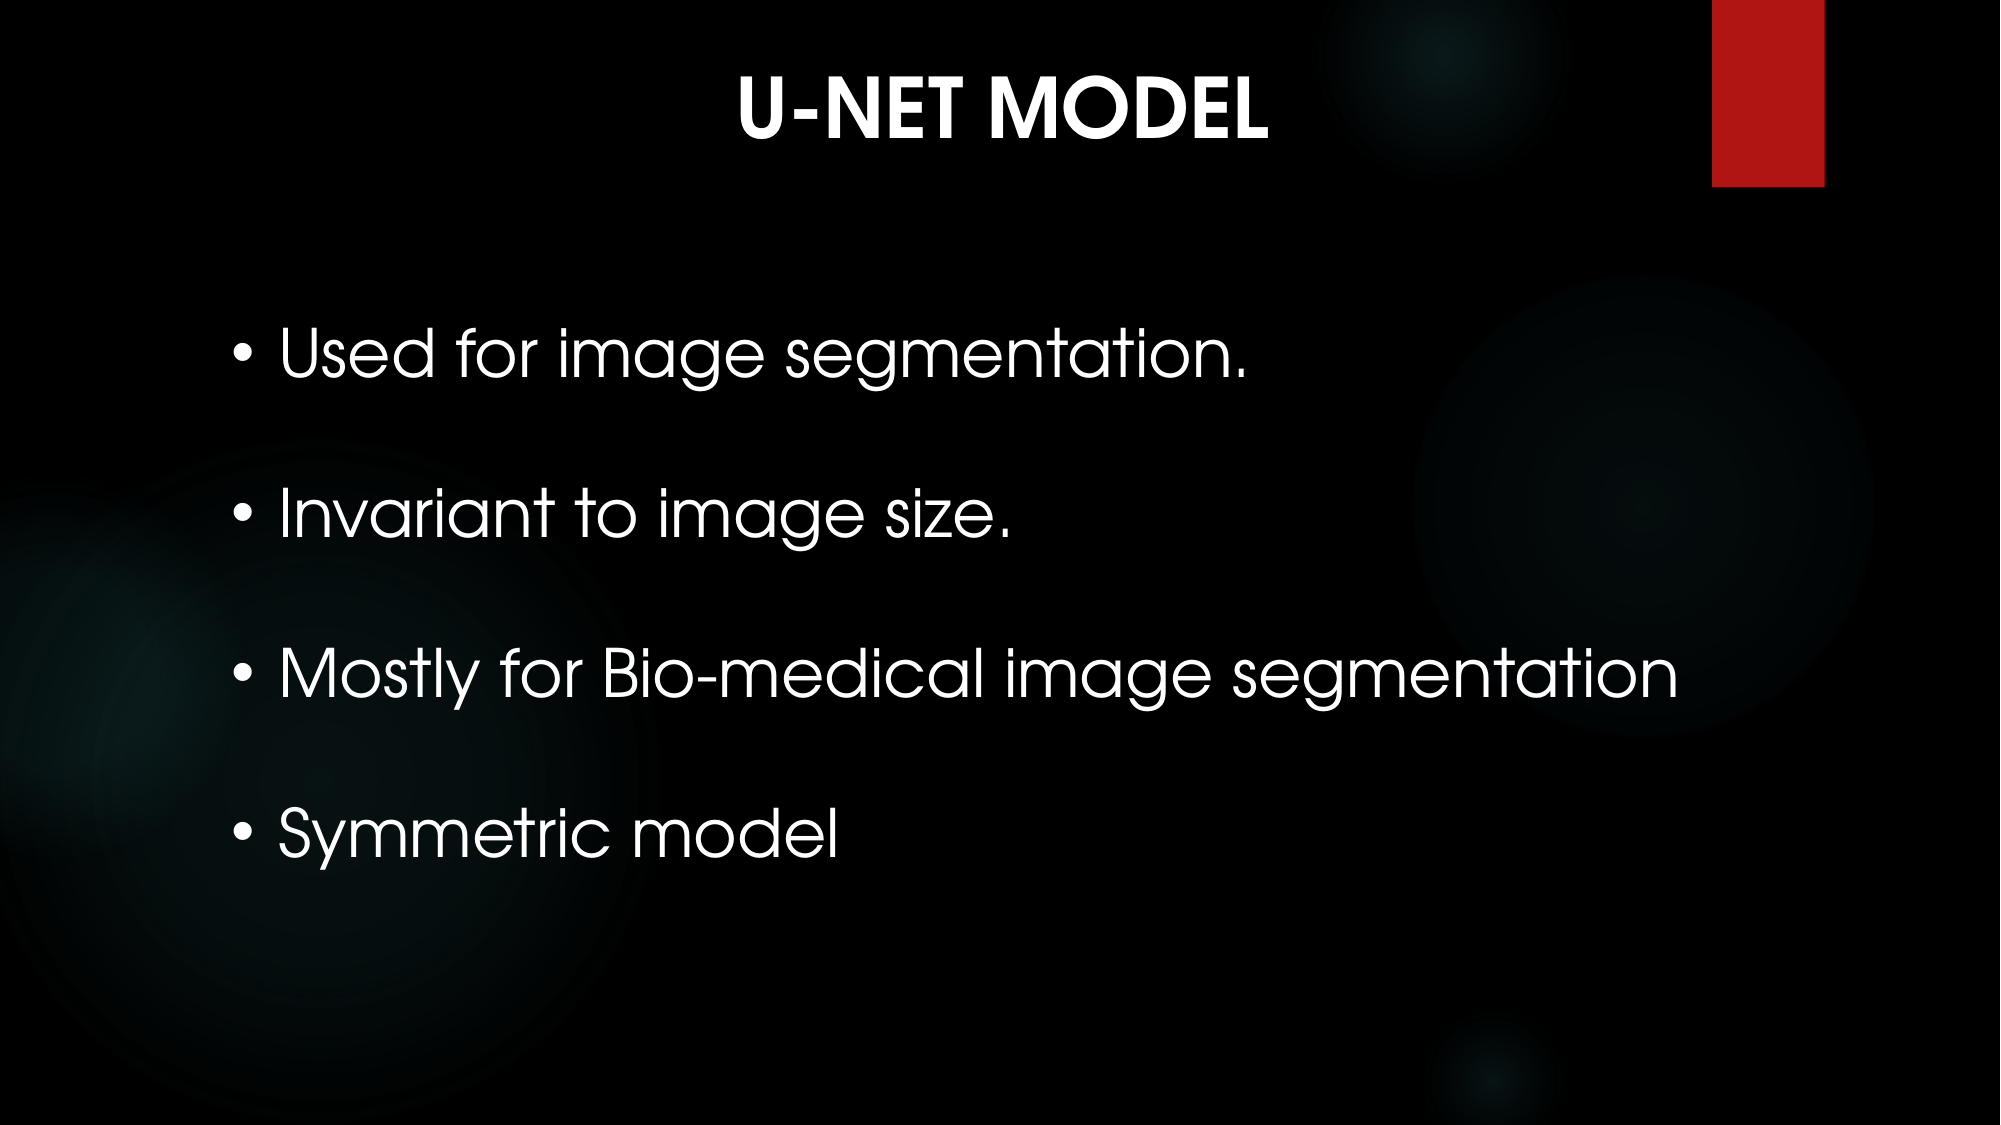

U-NET MODEL
Used for image segmentation.

Invariant to image size.

Mostly for Bio-medical image segmentation

Symmetric model